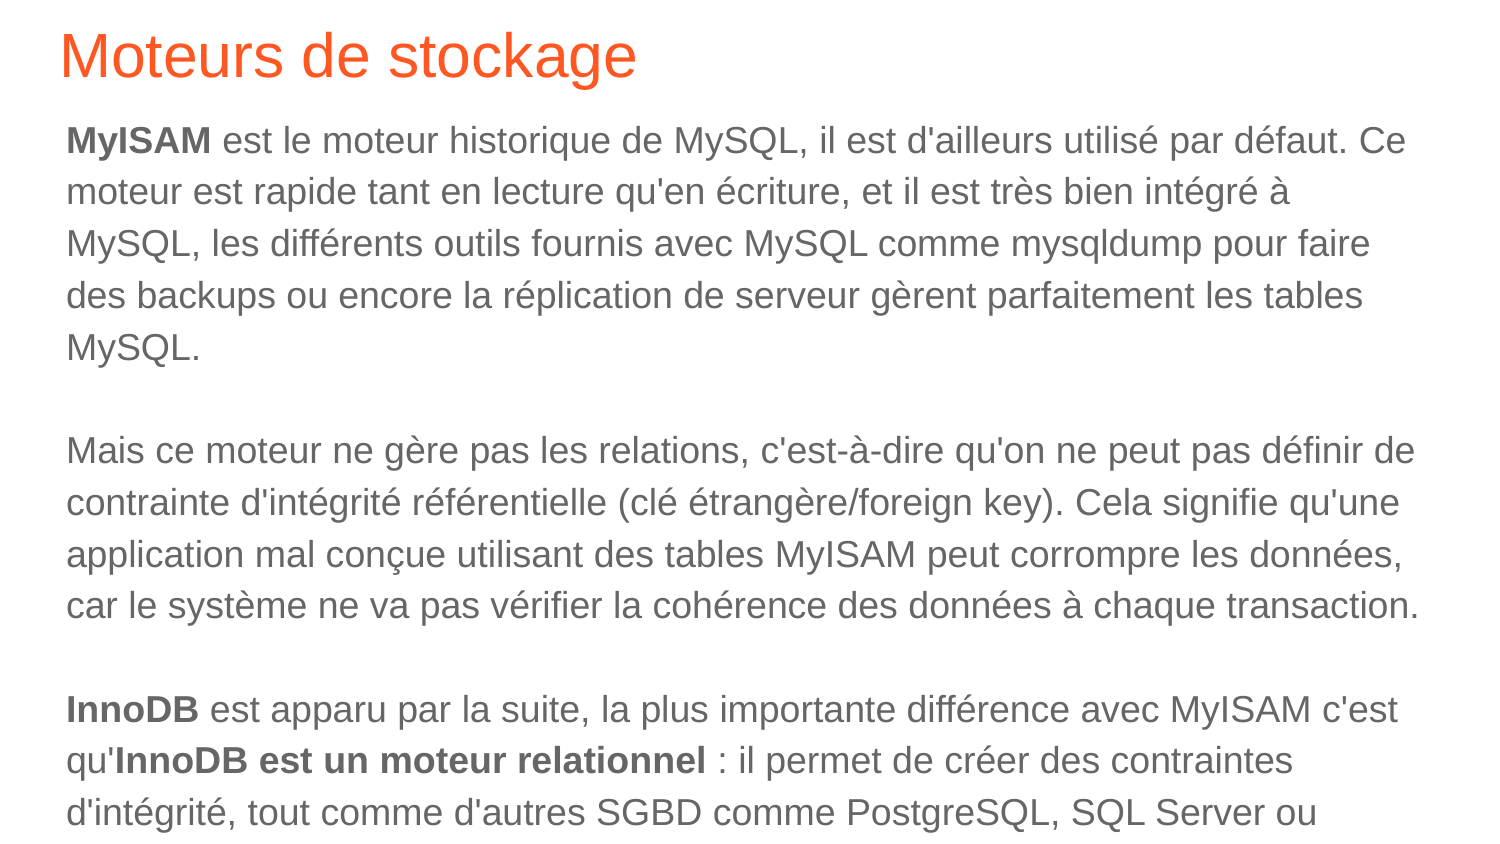

# Moteurs de stockage
MyISAM est le moteur historique de MySQL, il est d'ailleurs utilisé par défaut. Ce moteur est rapide tant en lecture qu'en écriture, et il est très bien intégré à MySQL, les différents outils fournis avec MySQL comme mysqldump pour faire des backups ou encore la réplication de serveur gèrent parfaitement les tables MySQL.
Mais ce moteur ne gère pas les relations, c'est-à-dire qu'on ne peut pas définir de contrainte d'intégrité référentielle (clé étrangère/foreign key). Cela signifie qu'une application mal conçue utilisant des tables MyISAM peut corrompre les données, car le système ne va pas vérifier la cohérence des données à chaque transaction.
InnoDB est apparu par la suite, la plus importante différence avec MyISAM c'est qu'InnoDB est un moteur relationnel : il permet de créer des contraintes d'intégrité, tout comme d'autres SGBD comme PostgreSQL, SQL Server ou Oracle.